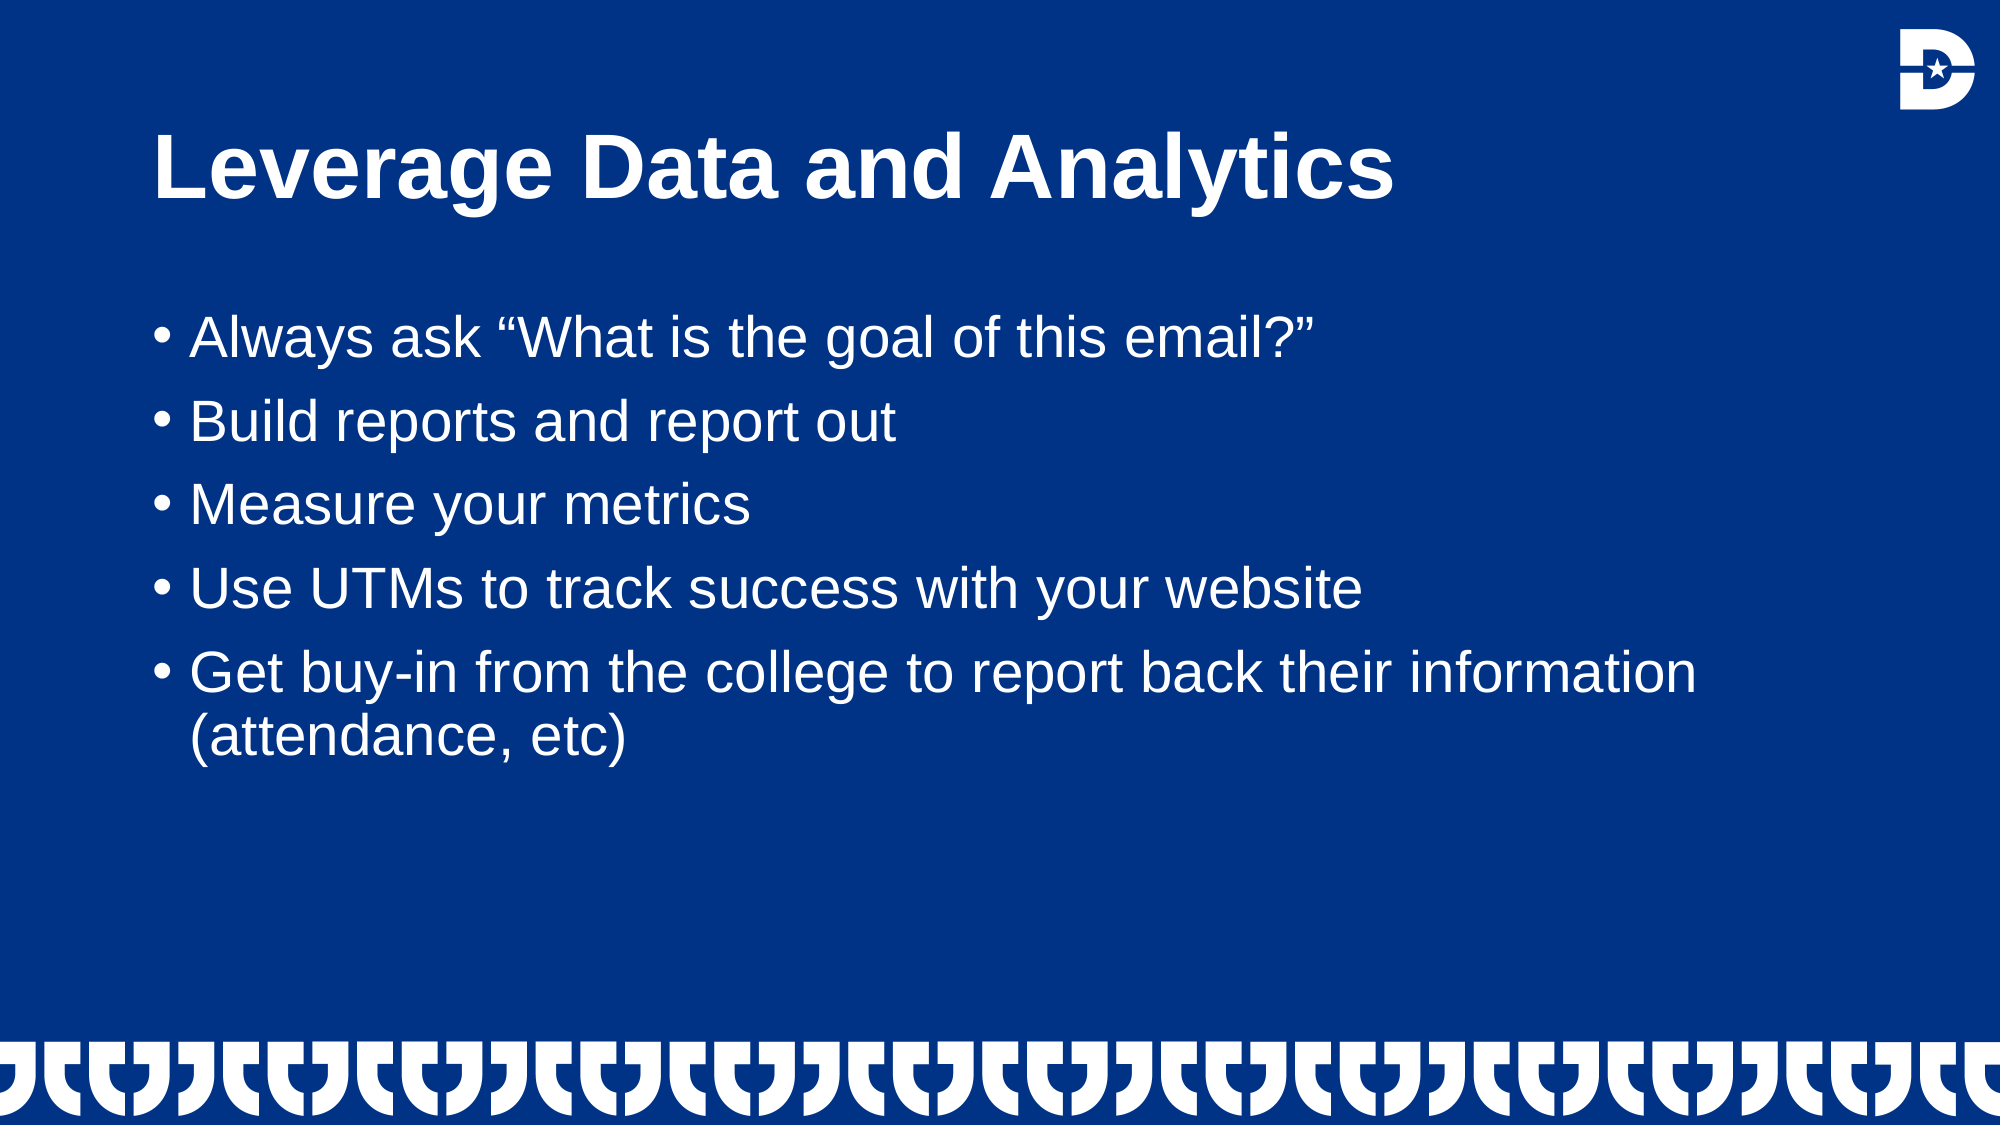

# Leverage Data and Analytics
Always ask “What is the goal of this email?”
Build reports and report out
Measure your metrics
Use UTMs to track success with your website
Get buy-in from the college to report back their information (attendance, etc)